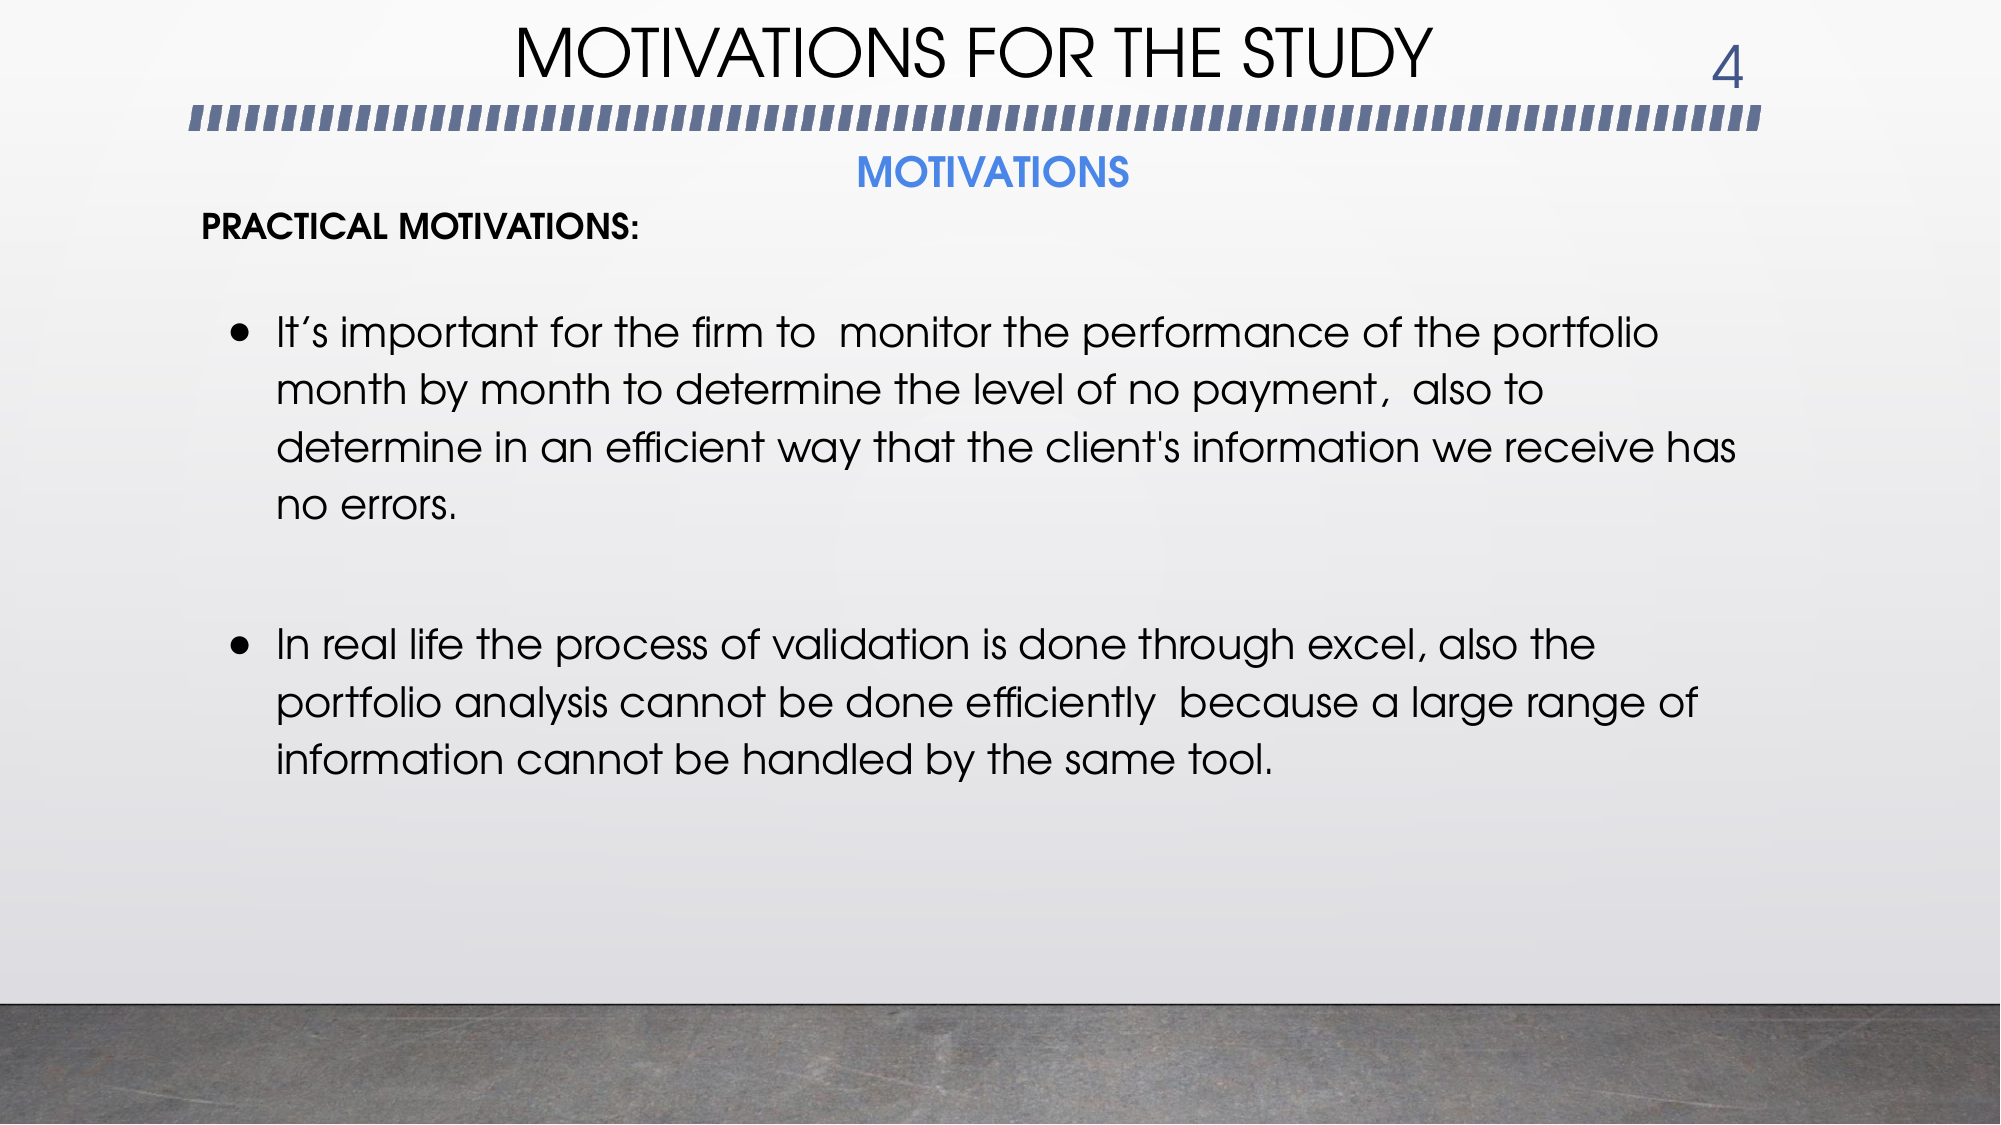

# MOTIVATIONS FOR THE STUDY
4
MOTIVATIONS
PRACTICAL MOTIVATIONS:

It’s important for the firm to  monitor the performance of the portfolio month by month to determine the level of no payment,  also to determine in an efficient way that the client's information we receive has no errors.

In real life the process of validation is done through excel, also the portfolio analysis cannot be done efficiently  because a large range of information cannot be handled by the same tool.